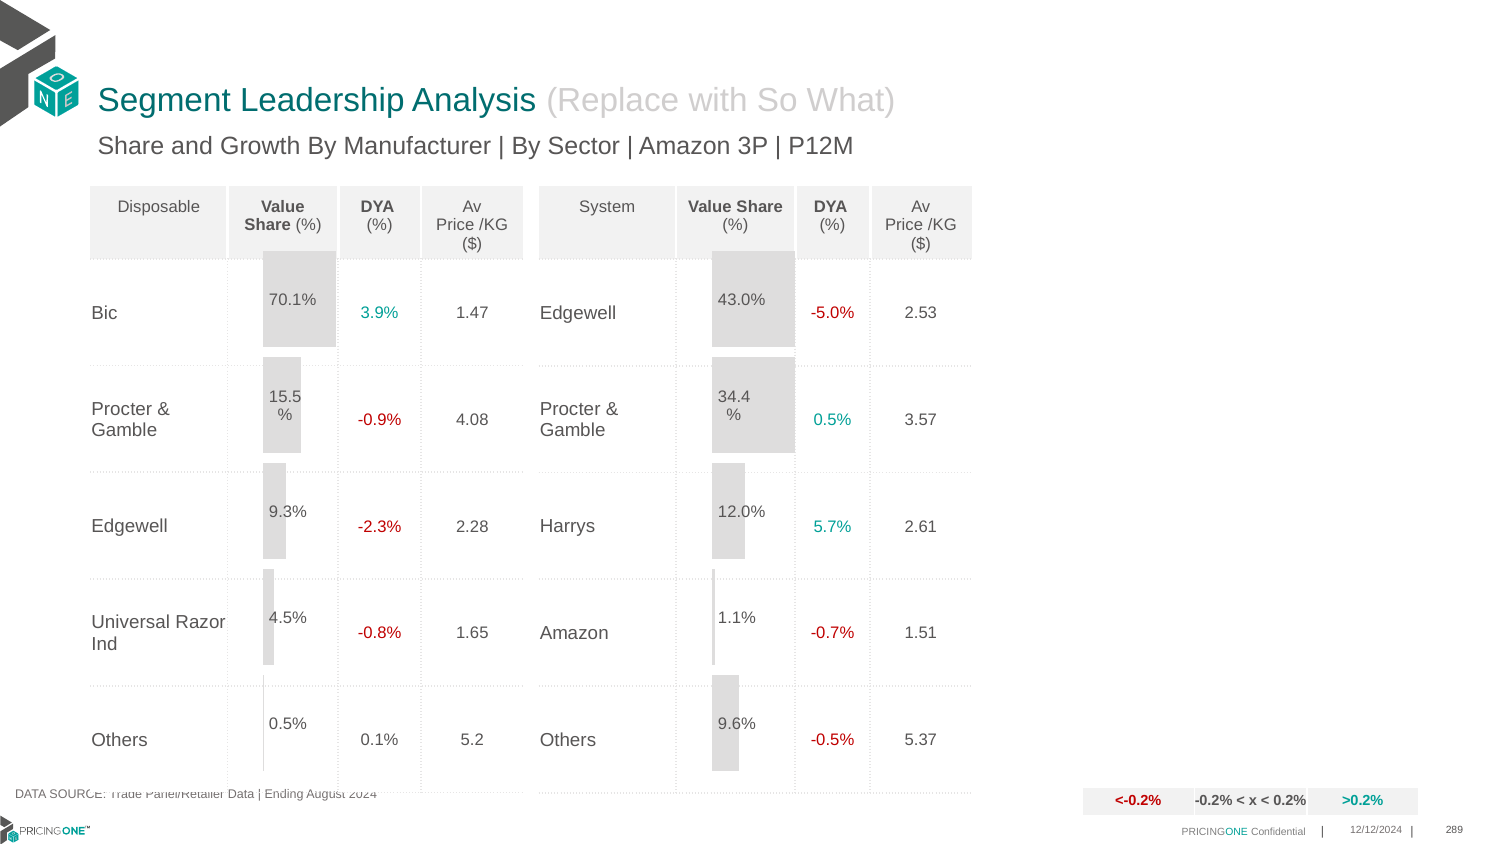

# Segment Leadership Analysis (Replace with So What)
Share and Growth By Manufacturer | By Sector | Amazon 3P | P12M
| Disposable | Value Share (%) | DYA (%) | Av Price /KG ($) |
| --- | --- | --- | --- |
| Bic |  | 3.9% | 1.47 |
| Procter & Gamble |  | -0.9% | 4.08 |
| Edgewell |  | -2.3% | 2.28 |
| Universal Razor Ind |  | -0.8% | 1.65 |
| Others |  | 0.1% | 5.2 |
| System | Value Share (%) | DYA (%) | Av Price /KG ($) |
| --- | --- | --- | --- |
| Edgewell |  | -5.0% | 2.53 |
| Procter & Gamble |  | 0.5% | 3.57 |
| Harrys |  | 5.7% | 2.61 |
| Amazon |  | -0.7% | 1.51 |
| Others |  | -0.5% | 5.37 |

### Chart

| Category | Amazon 3P | System |
|---|---|
| None | 0.4295611944403595 |

### Chart

| Category | Amazon 3P | Disposable |
|---|---|
| None | 0.701272351622658 |
DATA SOURCE: Trade Panel/Retailer Data | Ending August 2024
| <-0.2% | -0.2% < x < 0.2% | >0.2% |
| --- | --- | --- |

12/12/2024
289